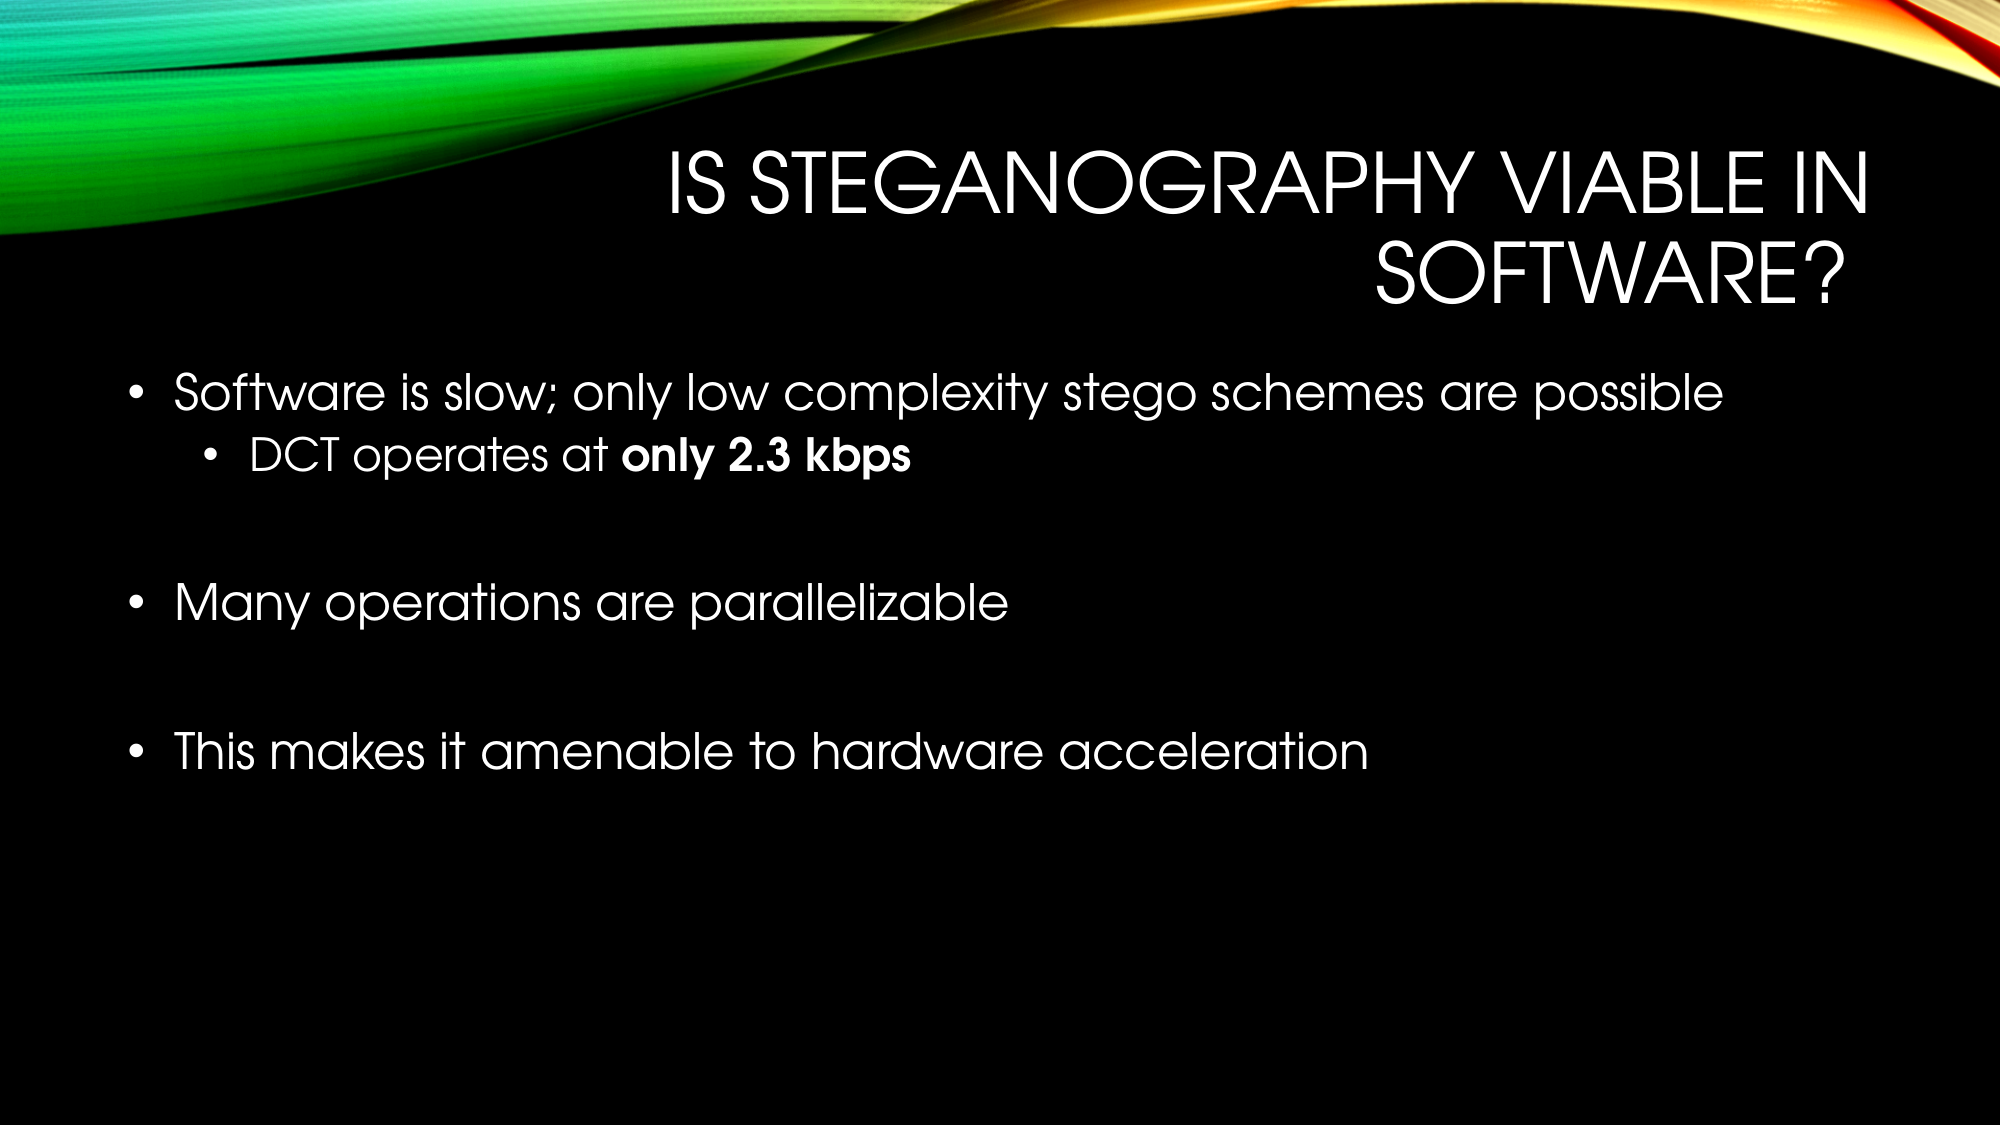

# Is Steganography Viable in Software?
Software is slow; only low complexity stego schemes are possible
DCT operates at only 2.3 kbps

Many operations are parallelizable

This makes it amenable to hardware acceleration